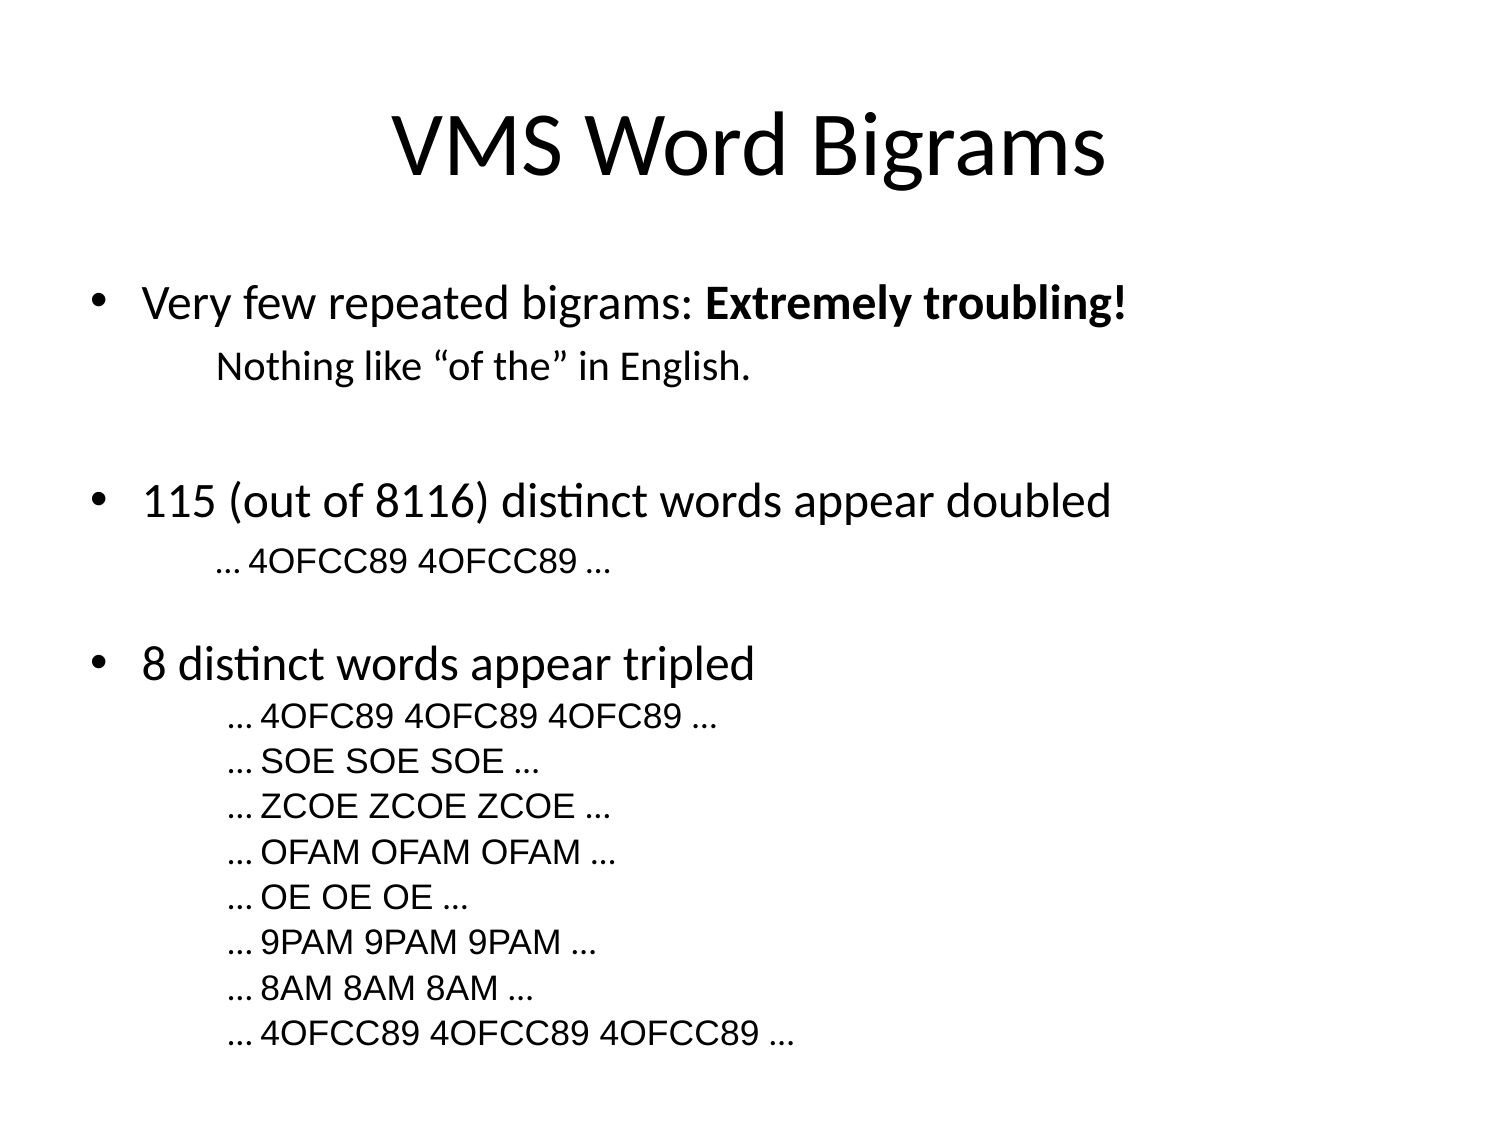

# VMS Word Bigrams
Very few repeated bigrams: Extremely troubling!
      Nothing like “of the” in English.

115 (out of 8116) distinct words appear doubled
      … 4OFCC89 4OFCC89 …

8 distinct words appear tripled
… 4OFC89 4OFC89 4OFC89 …
… SOE SOE SOE …
… ZCOE ZCOE ZCOE …
… OFAM OFAM OFAM …
… OE OE OE …
… 9PAM 9PAM 9PAM …
… 8AM 8AM 8AM …
… 4OFCC89 4OFCC89 4OFCC89 …